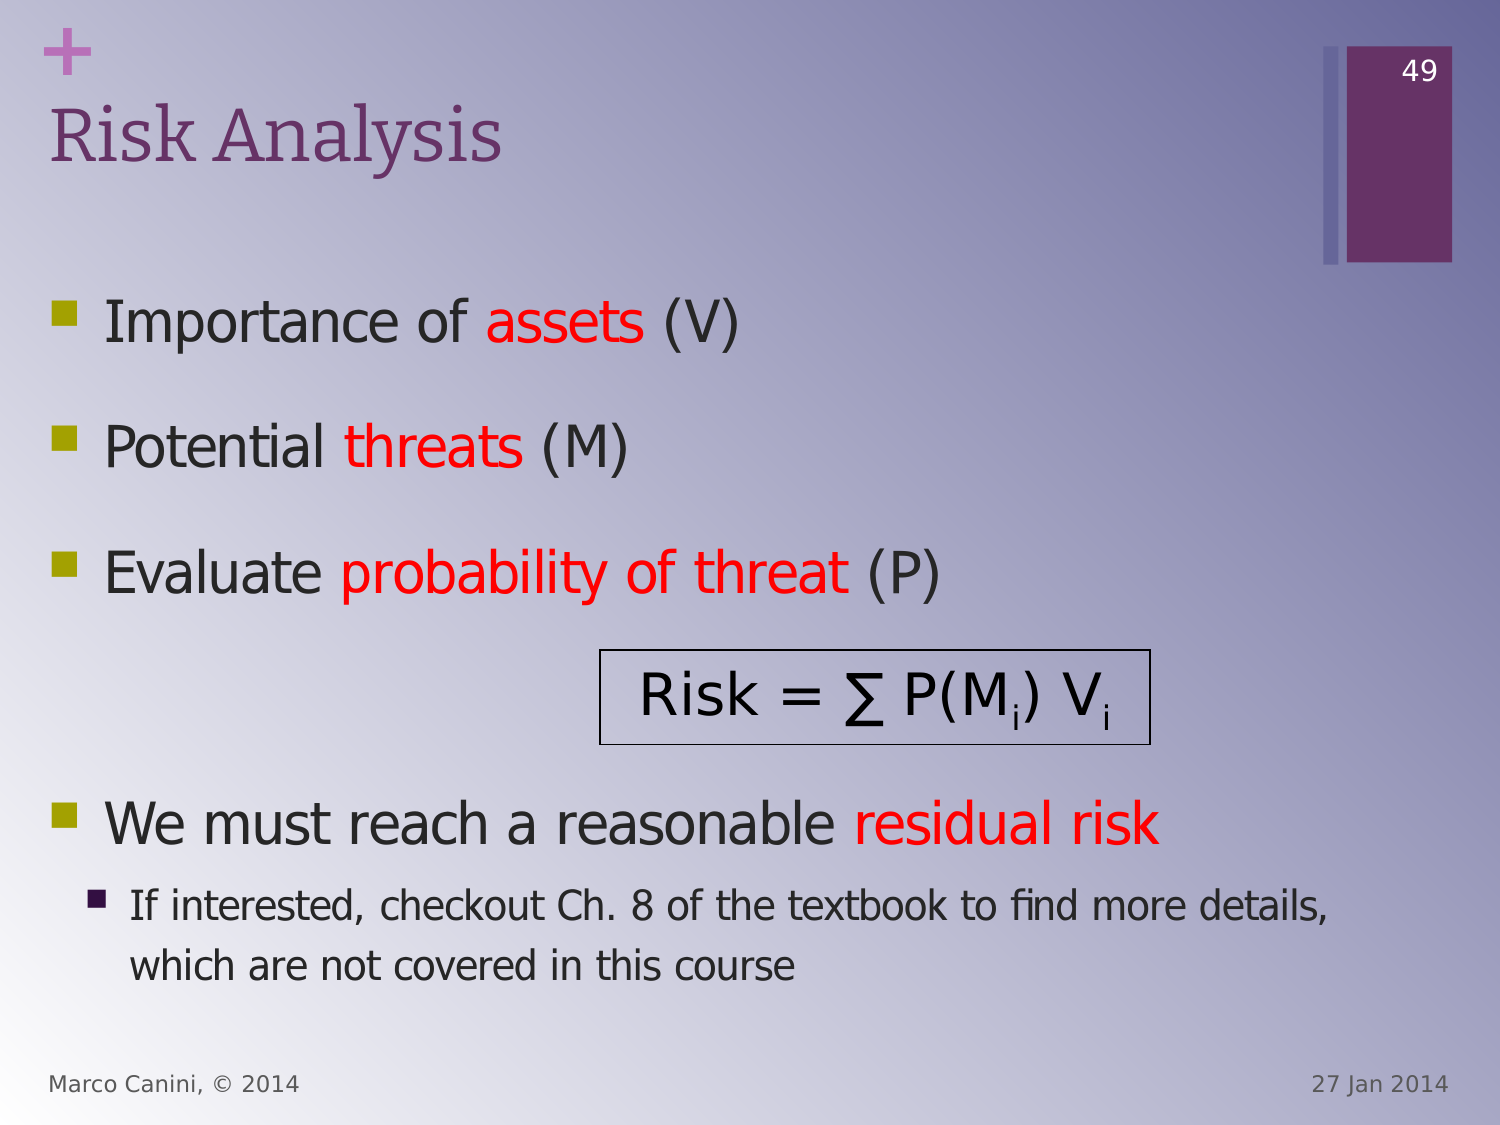

49
# Risk Analysis
Importance of assets (V)
Potential threats (M)
Evaluate probability of threat (P)

We must reach a reasonable residual risk
If interested, checkout Ch. 8 of the textbook to find more details, which are not covered in this course
Risk = ∑ P(Mi) Vi
Marco Canini, © 2014
27 Jan 2014